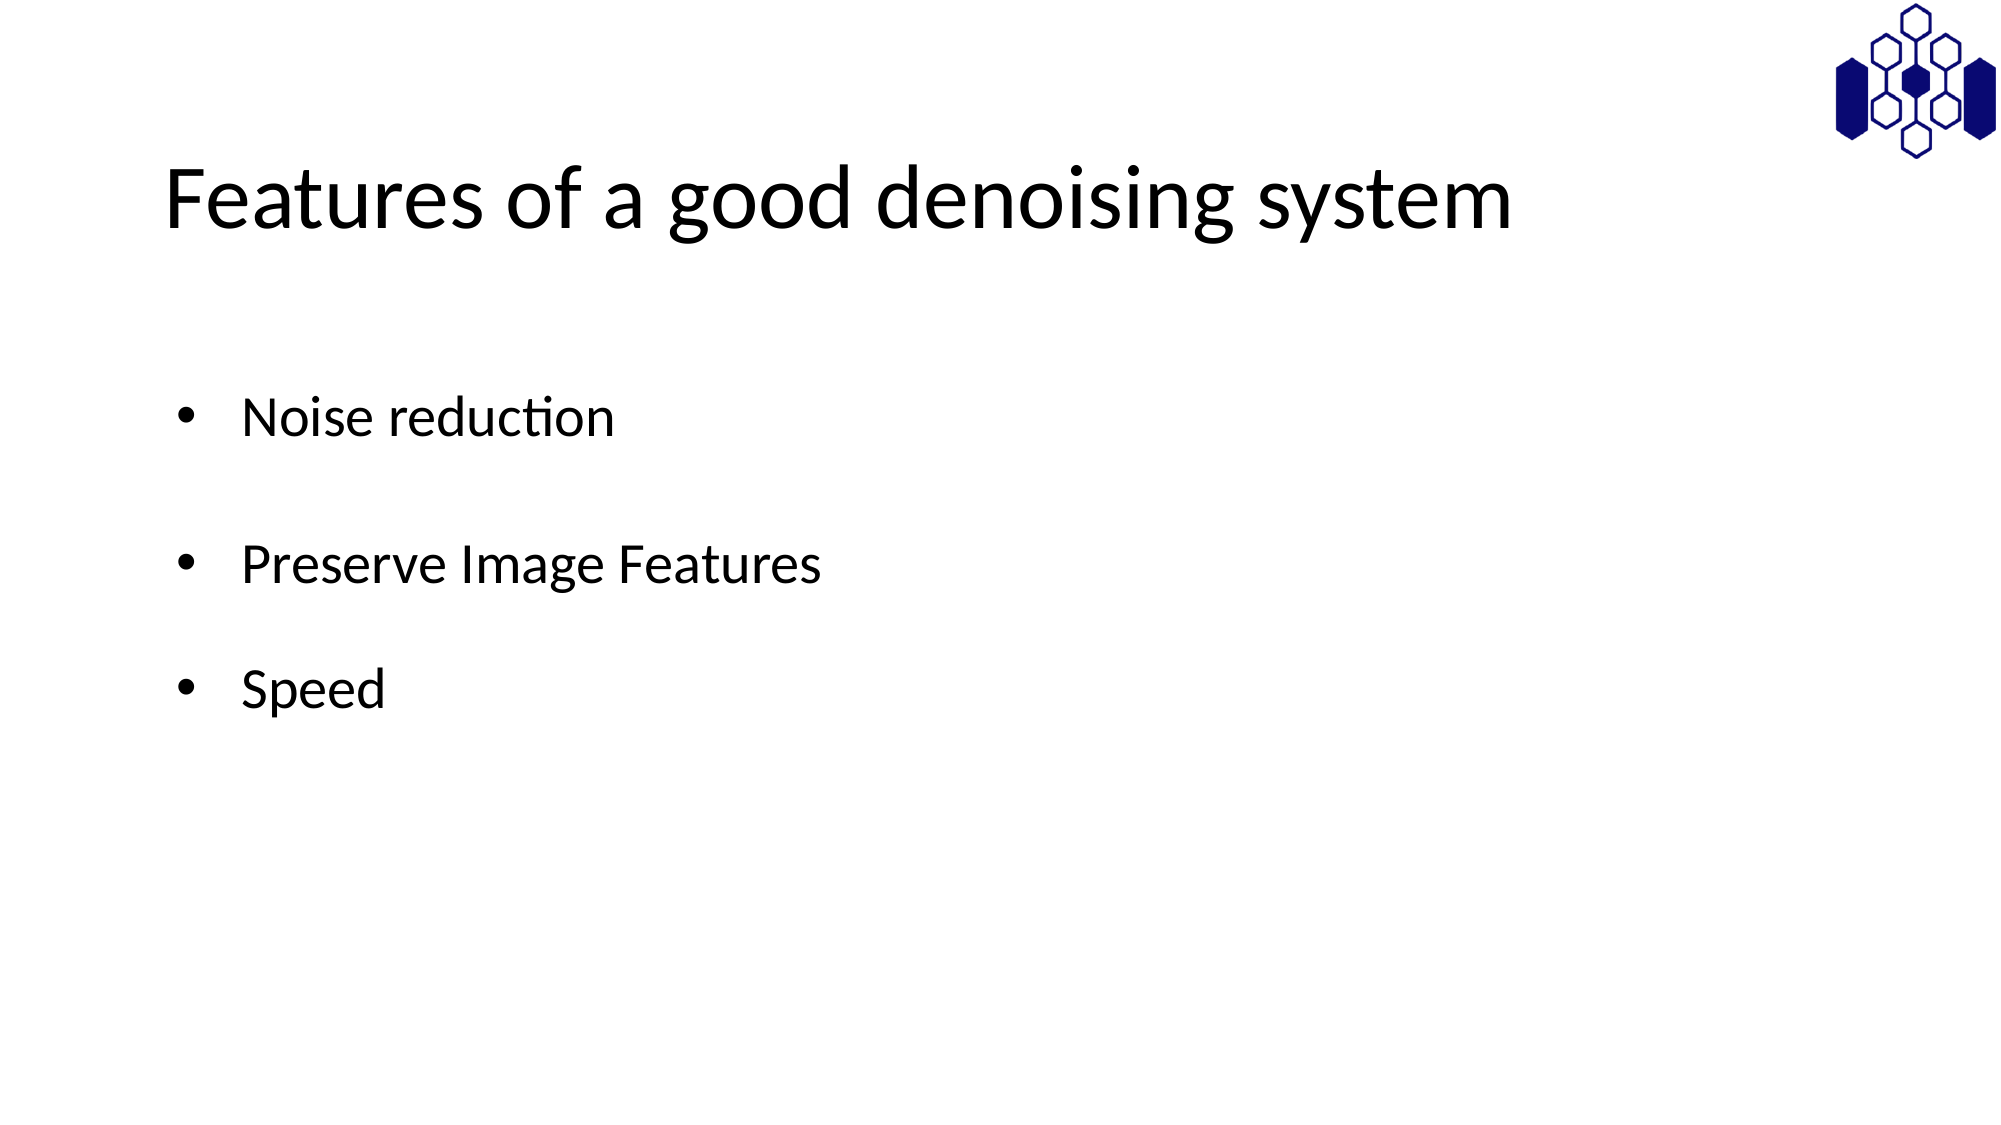

# Features of a good denoising system
Noise reduction

Preserve Image Features

Speed